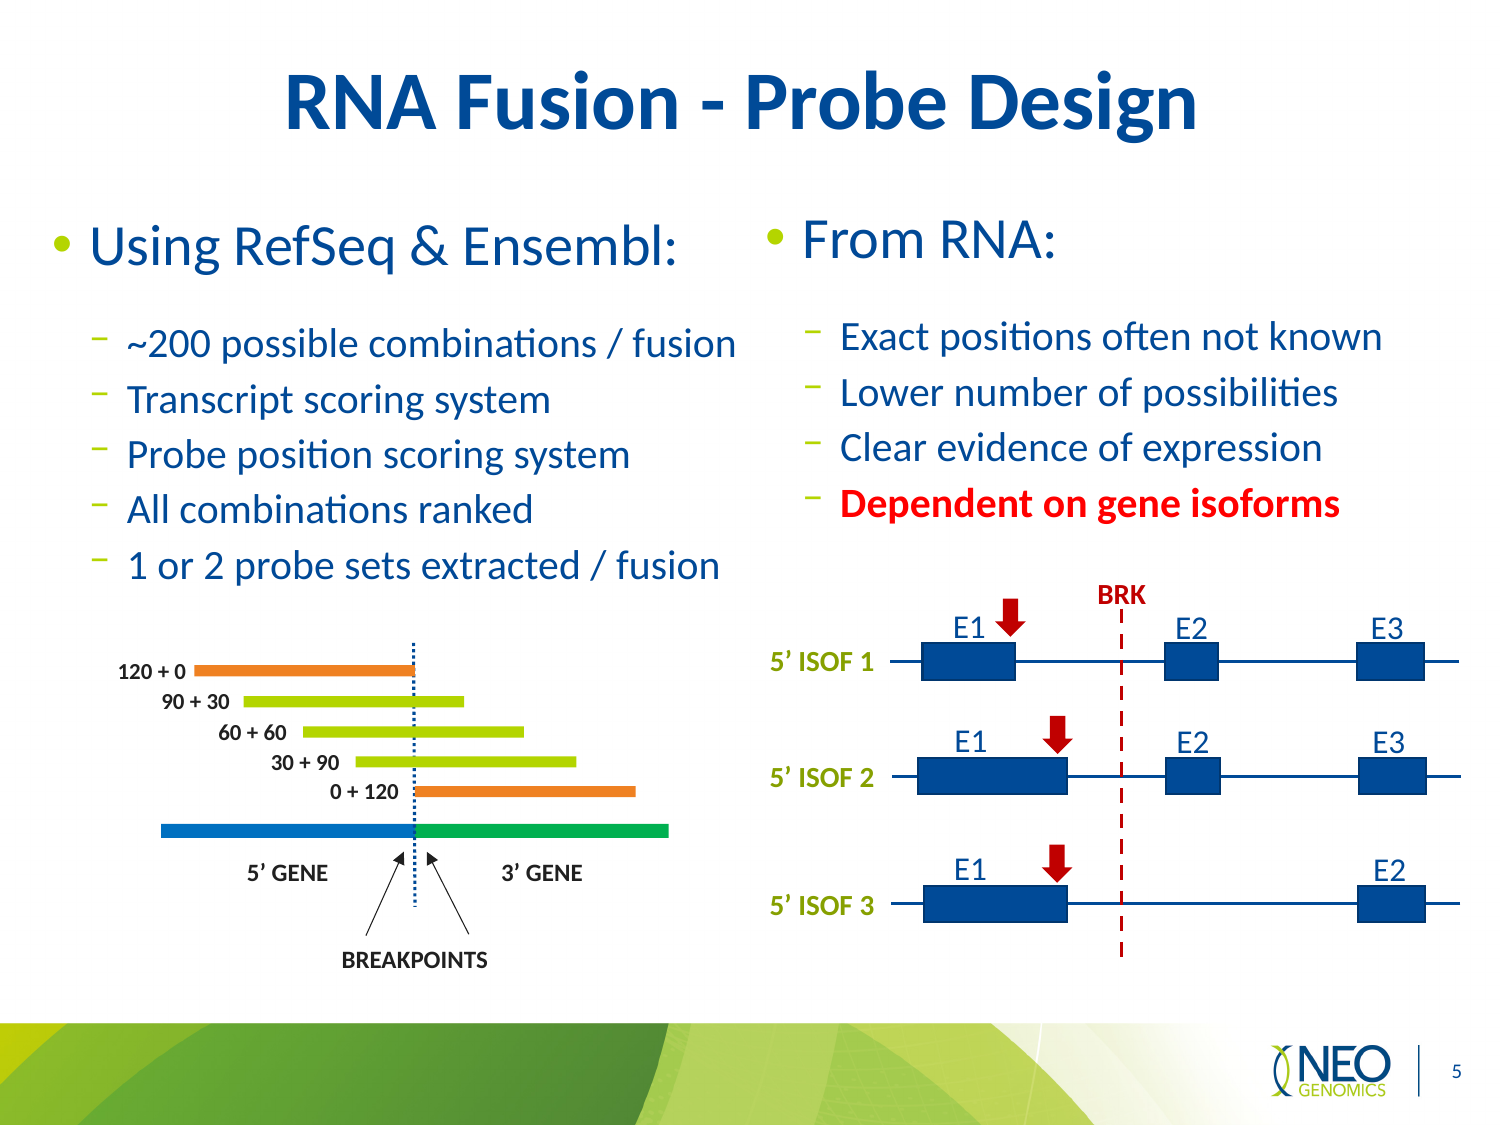

# RNA Fusion - Probe Design
From RNA:

Exact positions often not known
Lower number of possibilities
Clear evidence of expression
Dependent on gene isoforms
Using RefSeq & Ensembl:

~200 possible combinations / fusion
Transcript scoring system
Probe position scoring system
All combinations ranked
1 or 2 probe sets extracted / fusion
BRK
E1
E2
E3

5’ ISOF 1

120 + 0

90 + 30

60 + 60
E1
E2
E3

30 + 90
5’ ISOF 2

0 + 120

E1
E2

5’ GENE
3’ GENE
5’ ISOF 3

BREAKPOINTS
5